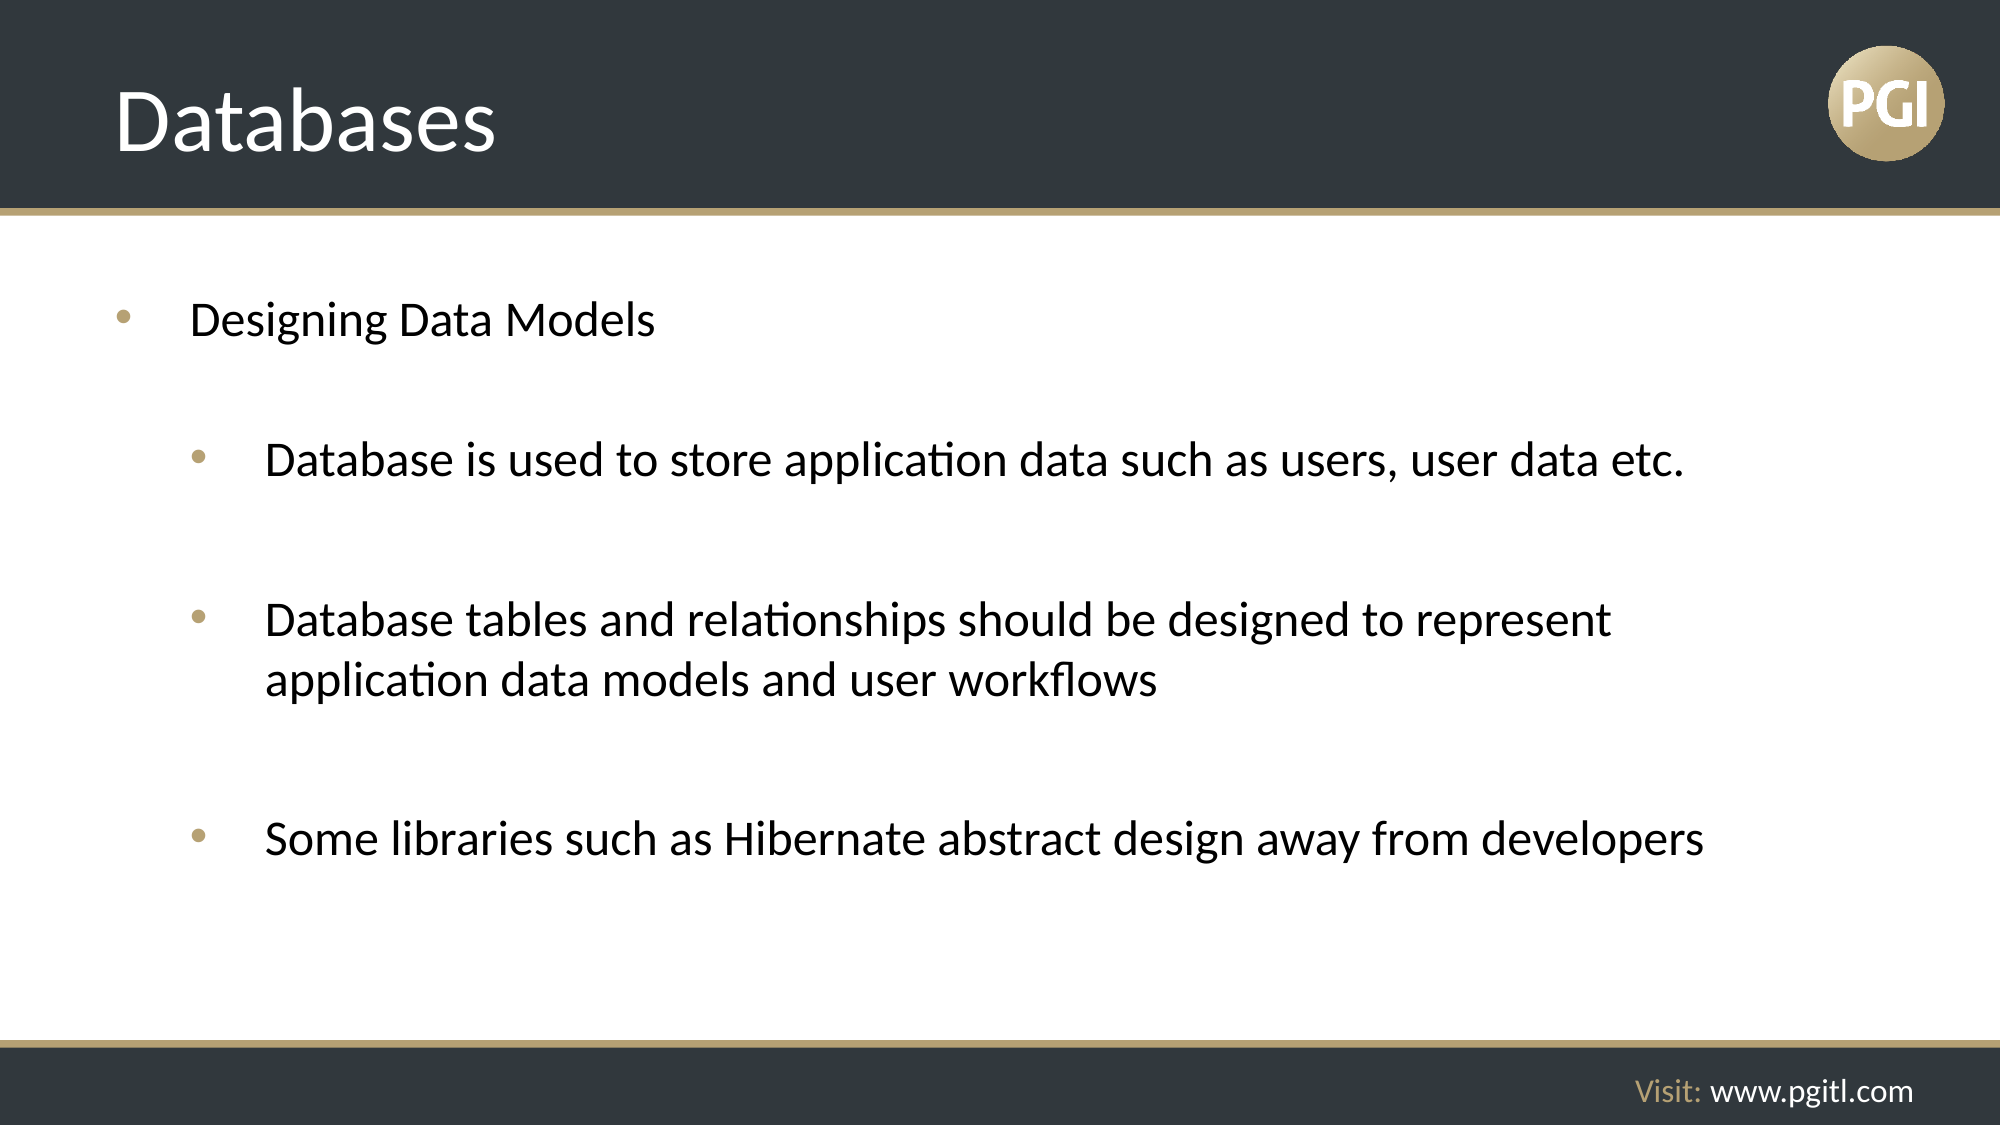

# Databases
Designing Data Models

Database is used to store application data such as users, user data etc.

Database tables and relationships should be designed to represent application data models and user workflows

Some libraries such as Hibernate abstract design away from developers